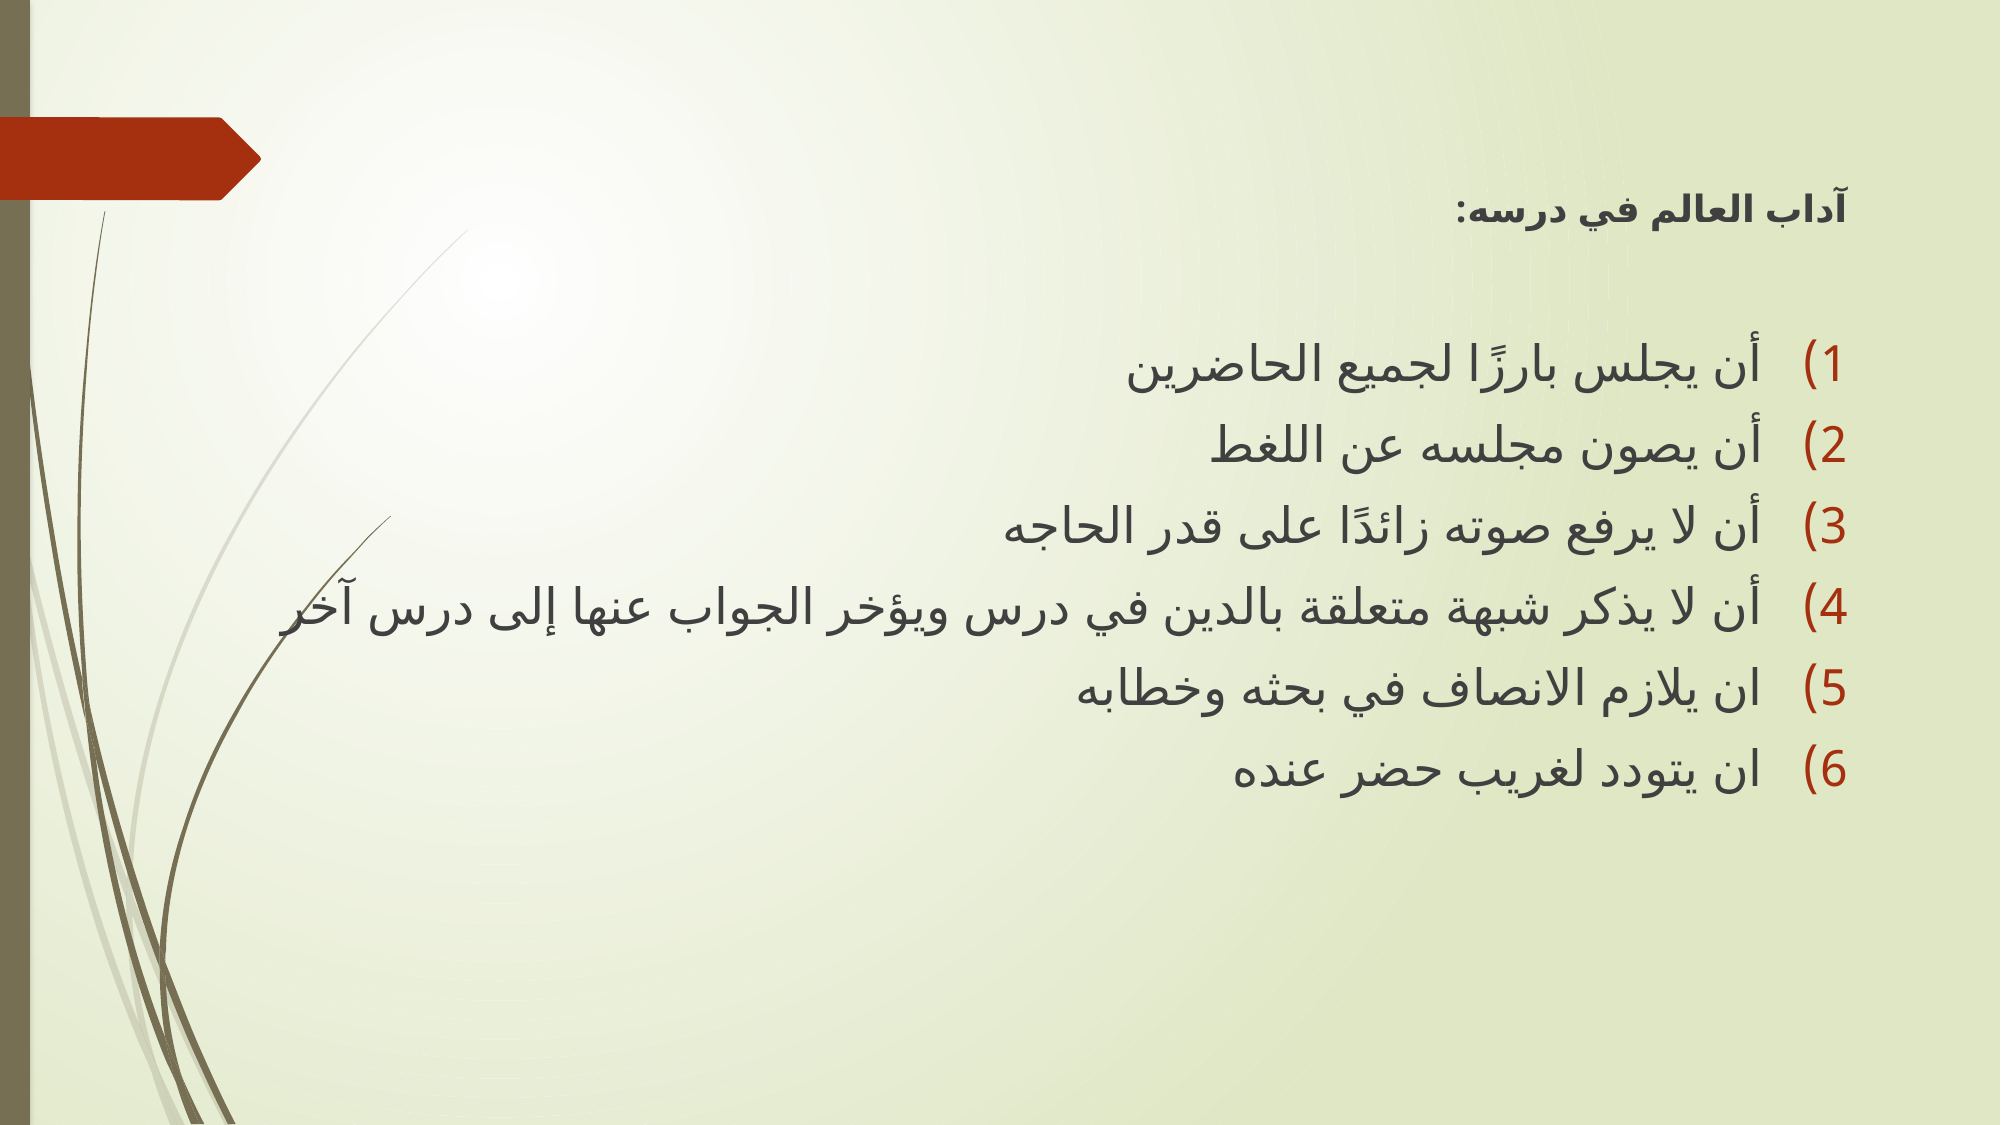

#
آداب العالم في درسه:

أن يجلس بارزًا لجميع الحاضرين
أن يصون مجلسه عن اللغط
أن لا يرفع صوته زائدًا على قدر الحاجه
أن لا يذكر شبهة متعلقة بالدين في درس ويؤخر الجواب عنها إلى درس آخر
ان يلازم الانصاف في بحثه وخطابه
ان يتودد لغريب حضر عنده